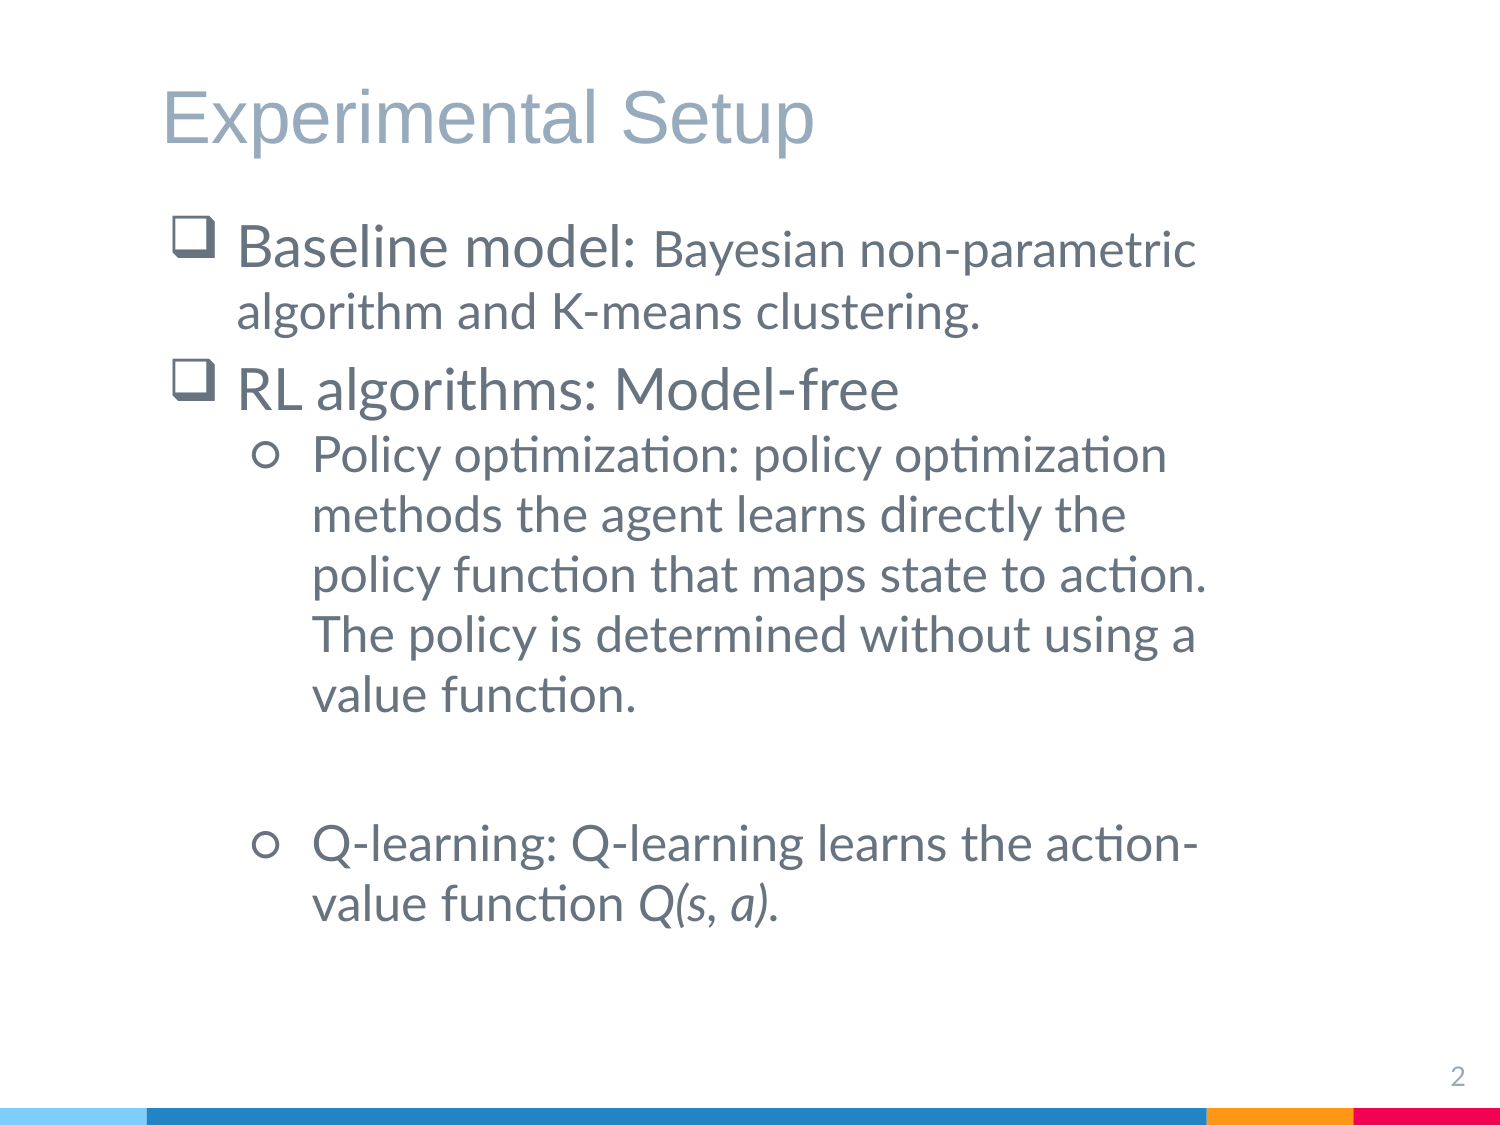

# Experimental Setup
Baseline model: Bayesian non-parametric algorithm and K-means clustering.
RL algorithms: Model-free
Policy optimization: policy optimization methods the agent learns directly the policy function that maps state to action. The policy is determined without using a value function.

Q-learning: Q-learning learns the action-value function Q(s, a).
2